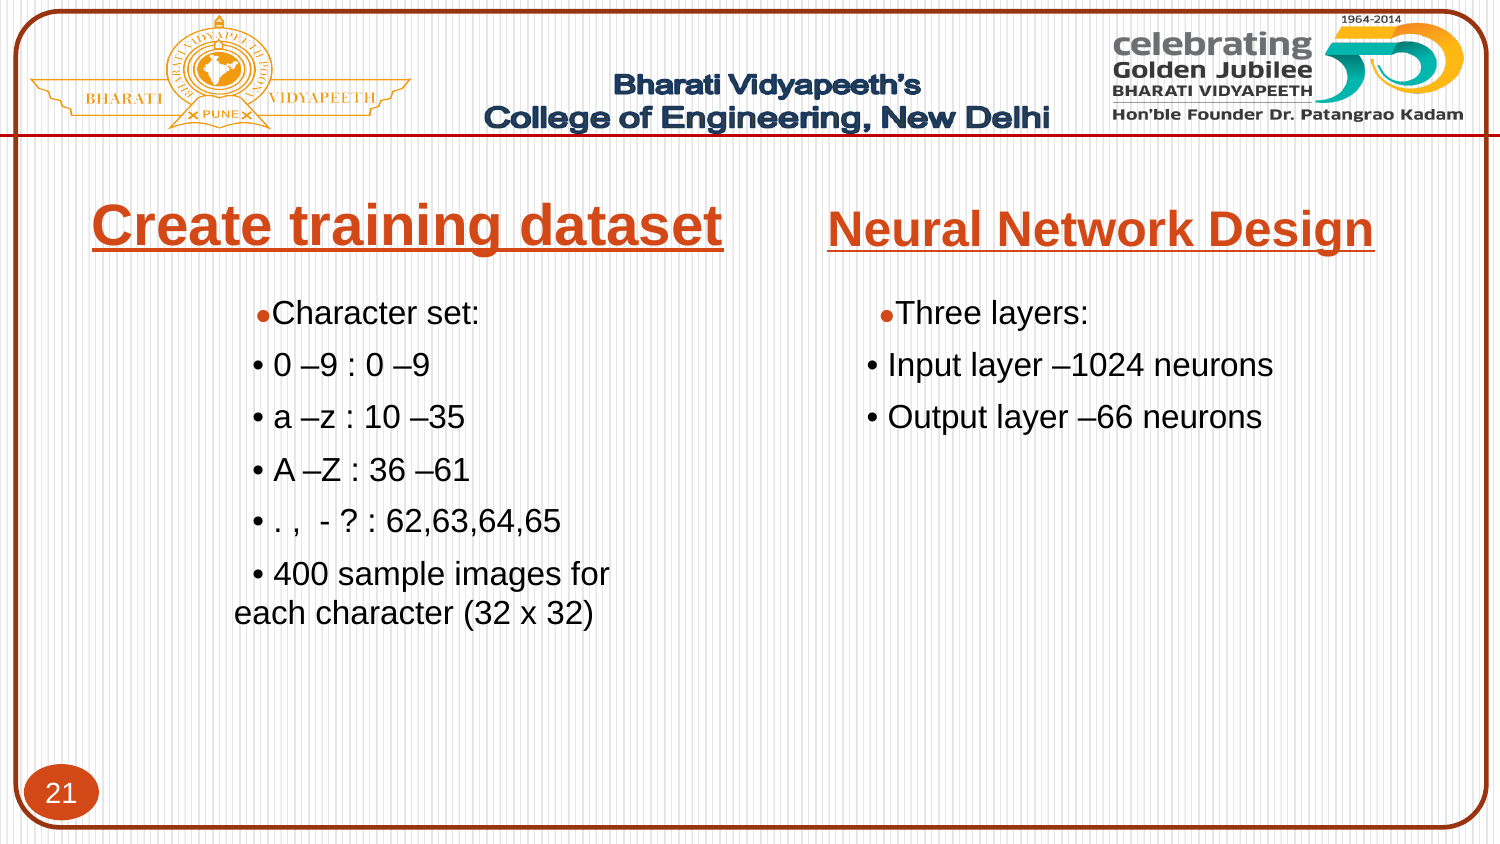

#
Create training dataset
Neural Network Design
Character set:
  • 0 –9 : 0 –9
  • a –z : 10 –35
  • A –Z : 36 –61
  • . ,  - ? : 62,63,64,65
  • 400 sample images for         each character (32 x 32)
Three layers:
 • Input layer –1024 neurons
 • Output layer –66 neurons
21